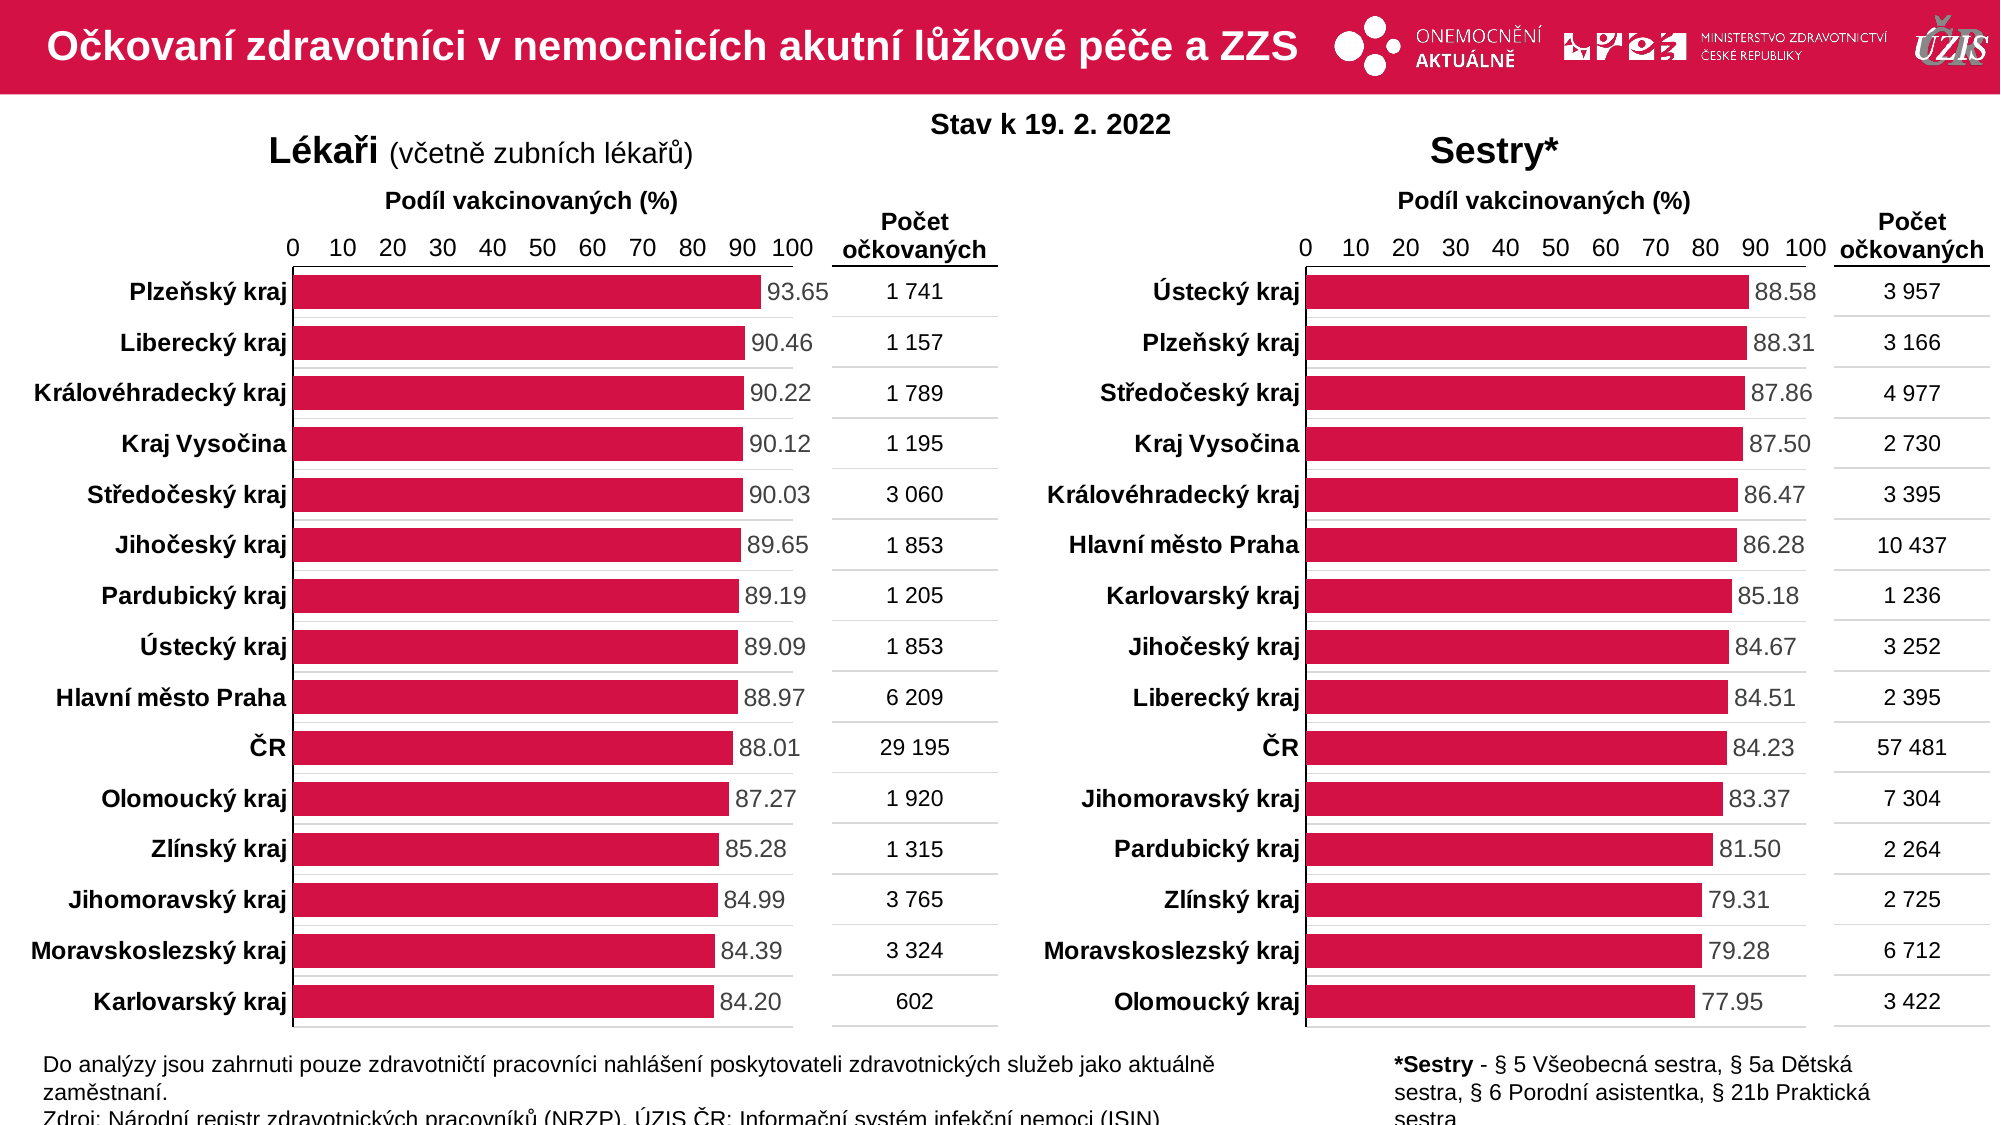

# Očkovaní zdravotníci v nemocnicích akutní lůžkové péče a ZZS
Stav k 19. 2. 2022
Lékaři (včetně zubních lékařů)
Sestry*
Podíl vakcinovaných (%)
Podíl vakcinovaných (%)
| Počet očkovaných |
| --- |
| 3 957 |
| 3 166 |
| 4 977 |
| 2 730 |
| 3 395 |
| 10 437 |
| 1 236 |
| 3 252 |
| 2 395 |
| 57 481 |
| 7 304 |
| 2 264 |
| 2 725 |
| 6 712 |
| 3 422 |
| Počet očkovaných |
| --- |
| 1 741 |
| 1 157 |
| 1 789 |
| 1 195 |
| 3 060 |
| 1 853 |
| 1 205 |
| 1 853 |
| 6 209 |
| 29 195 |
| 1 920 |
| 1 315 |
| 3 765 |
| 3 324 |
| 602 |

### Chart

| Category | % |
|---|---|
| Plzeňský kraj | 93.6525 |
| Liberecký kraj | 90.4613 |
| Královéhradecký kraj | 90.21684 |
| Kraj Vysočina | 90.12066 |
| Středočeský kraj | 90.02648 |
| Jihočeský kraj | 89.64683 |
| Pardubický kraj | 89.19319 |
| Ústecký kraj | 89.08654 |
| Hlavní město Praha | 88.9669 |
| ČR | 88.01097 |
| Olomoucký kraj | 87.27273 |
| Zlínský kraj | 85.27886 |
| Jihomoravský kraj | 84.98871 |
| Moravskoslezský kraj | 84.3869 |
| Karlovarský kraj | 84.1958 |

### Chart

| Category | % |
|---|---|
| Ústecký kraj | 88.58294 |
| Plzeňský kraj | 88.31241 |
| Středočeský kraj | 87.85525 |
| Kraj Vysočina | 87.5 |
| Královéhradecký kraj | 86.47478 |
| Hlavní město Praha | 86.27759 |
| Karlovarský kraj | 85.18263 |
| Jihočeský kraj | 84.66545 |
| Liberecký kraj | 84.50953 |
| ČR | 84.22865 |
| Jihomoravský kraj | 83.36948 |
| Pardubický kraj | 81.49748 |
| Zlínský kraj | 79.30733 |
| Moravskoslezský kraj | 79.28183 |
| Olomoucký kraj | 77.94989 |
Do analýzy jsou zahrnuti pouze zdravotničtí pracovníci nahlášení poskytovateli zdravotnických služeb jako aktuálně zaměstnaní.
Zdroj: Národní registr zdravotnických pracovníků (NRZP), ÚZIS ČR; Informační systém infekční nemoci (ISIN)
*Sestry - § 5 Všeobecná sestra, § 5a Dětská sestra, § 6 Porodní asistentka, § 21b Praktická sestra